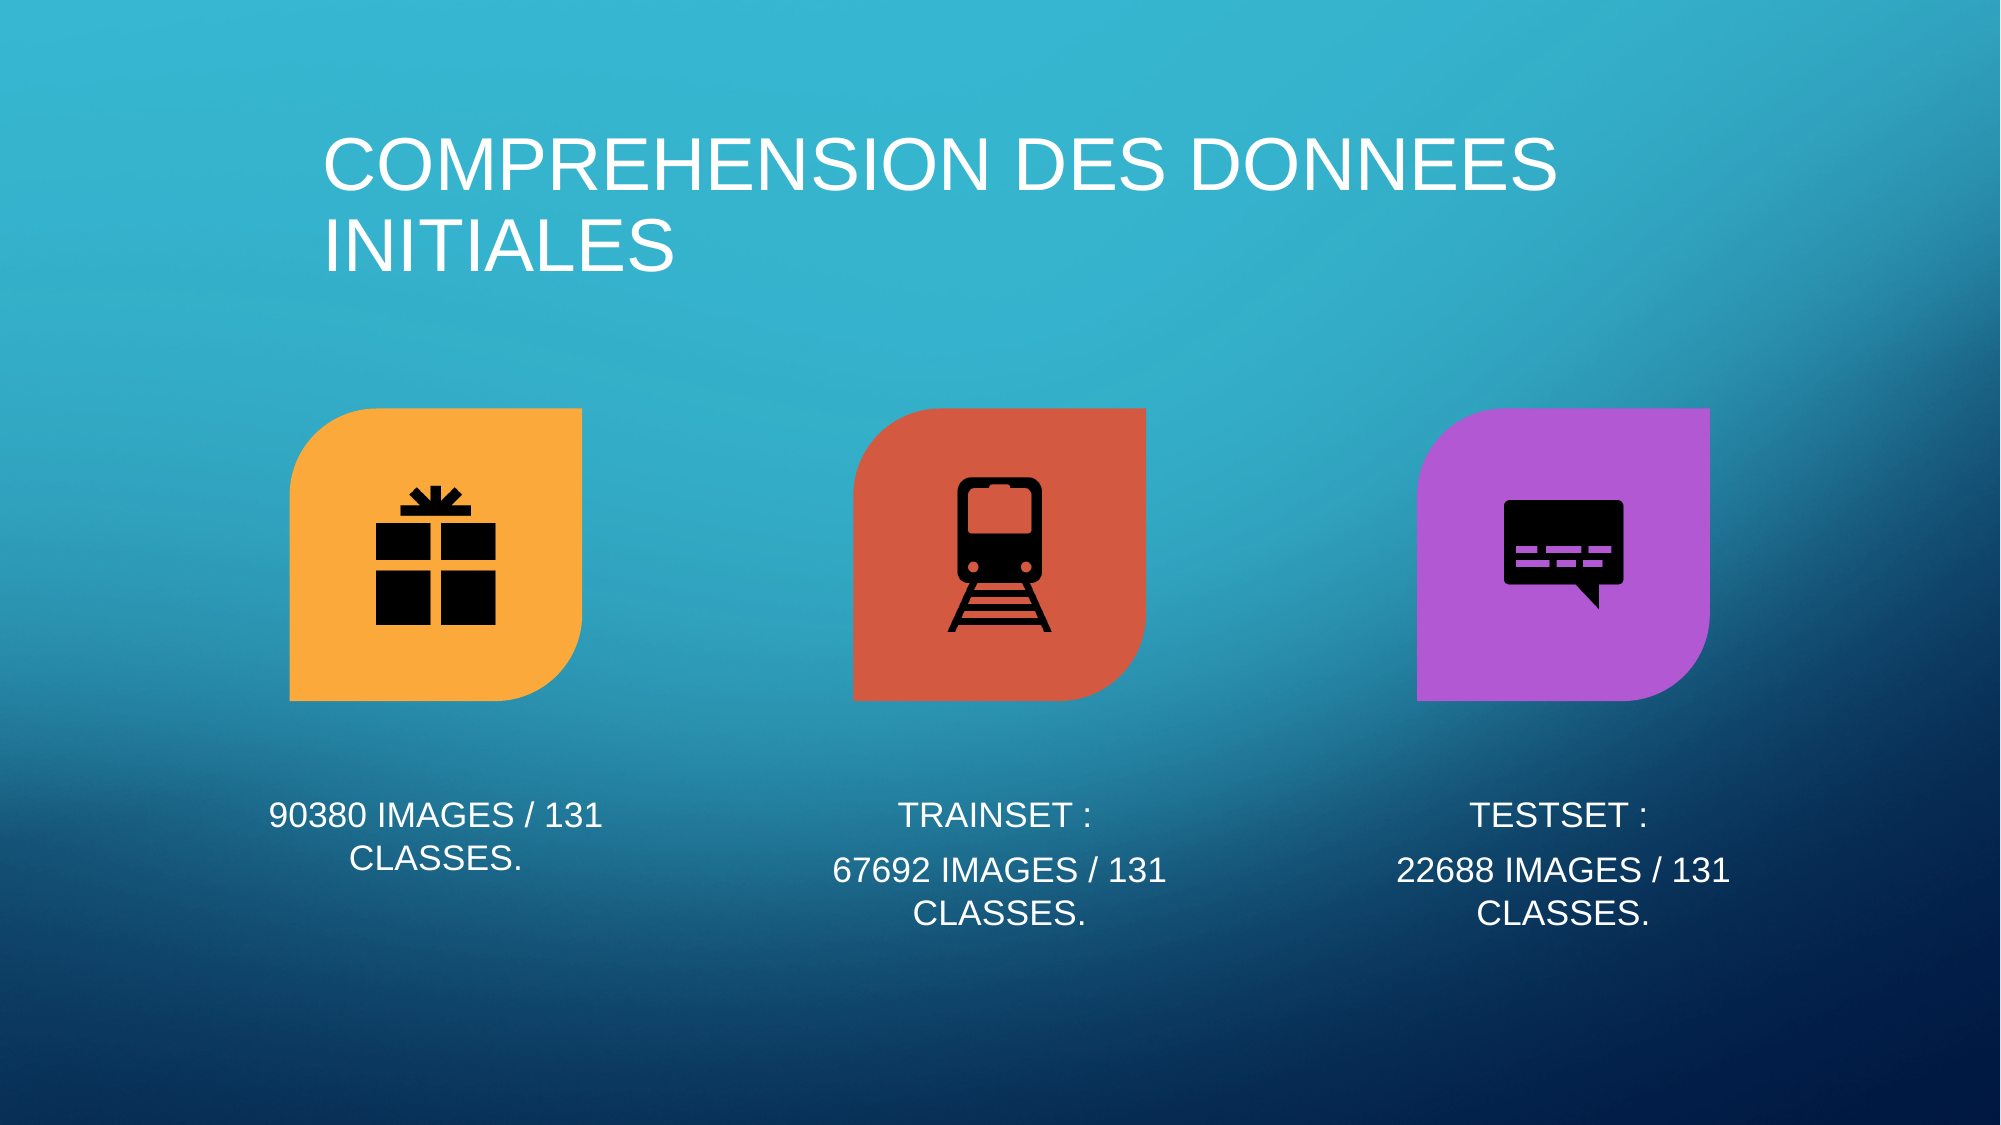

# COMPREHENSION DES DONNEES INITIALES
90380 Images / 131 Classes.
Trainset :
67692 Images / 131 Classes.
Testset :
22688 Images / 131 Classes.